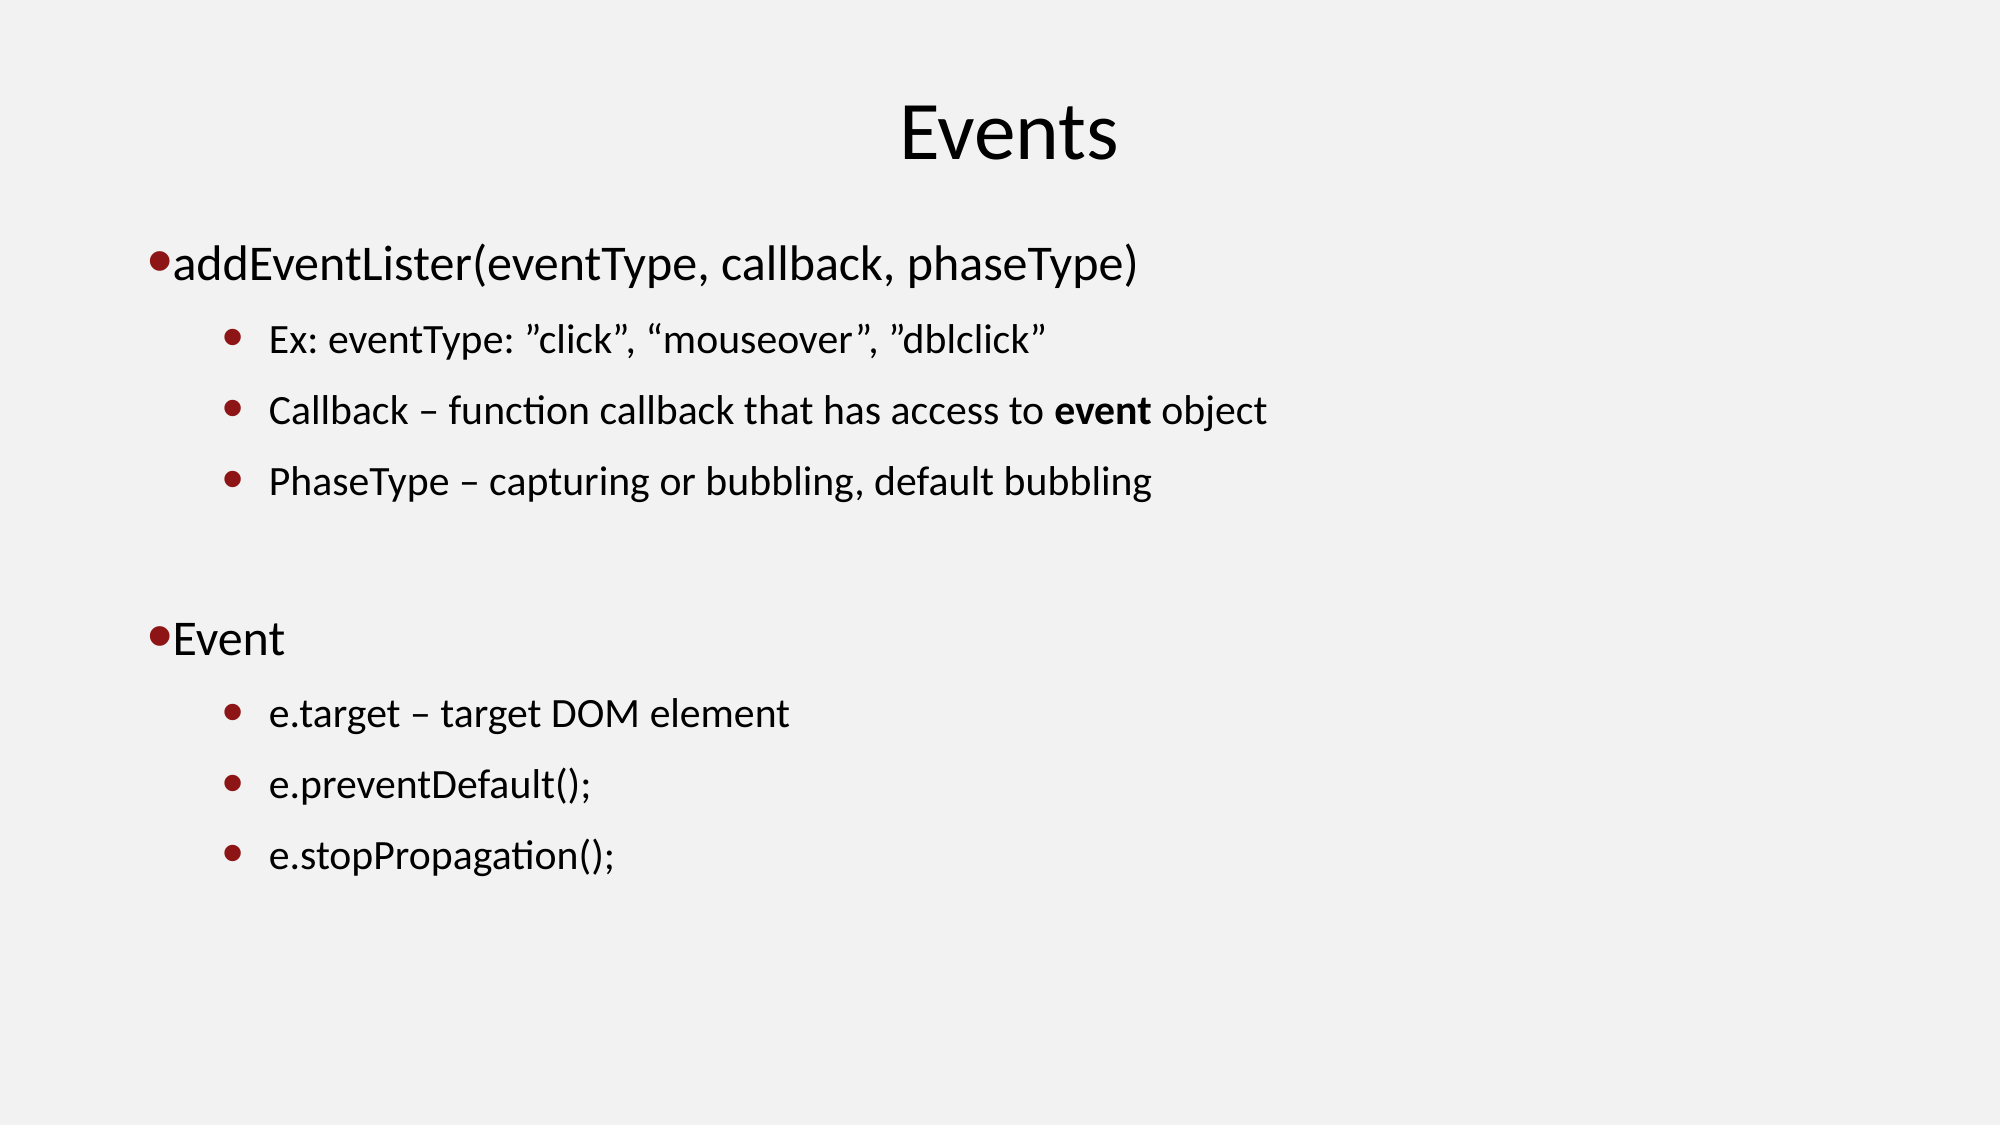

# Events
addEventLister(eventType, callback, phaseType)
Ex: eventType: ”click”, “mouseover”, ”dblclick”
Callback – function callback that has access to event object
PhaseType – capturing or bubbling, default bubbling

Event
e.target – target DOM element
e.preventDefault();
e.stopPropagation();